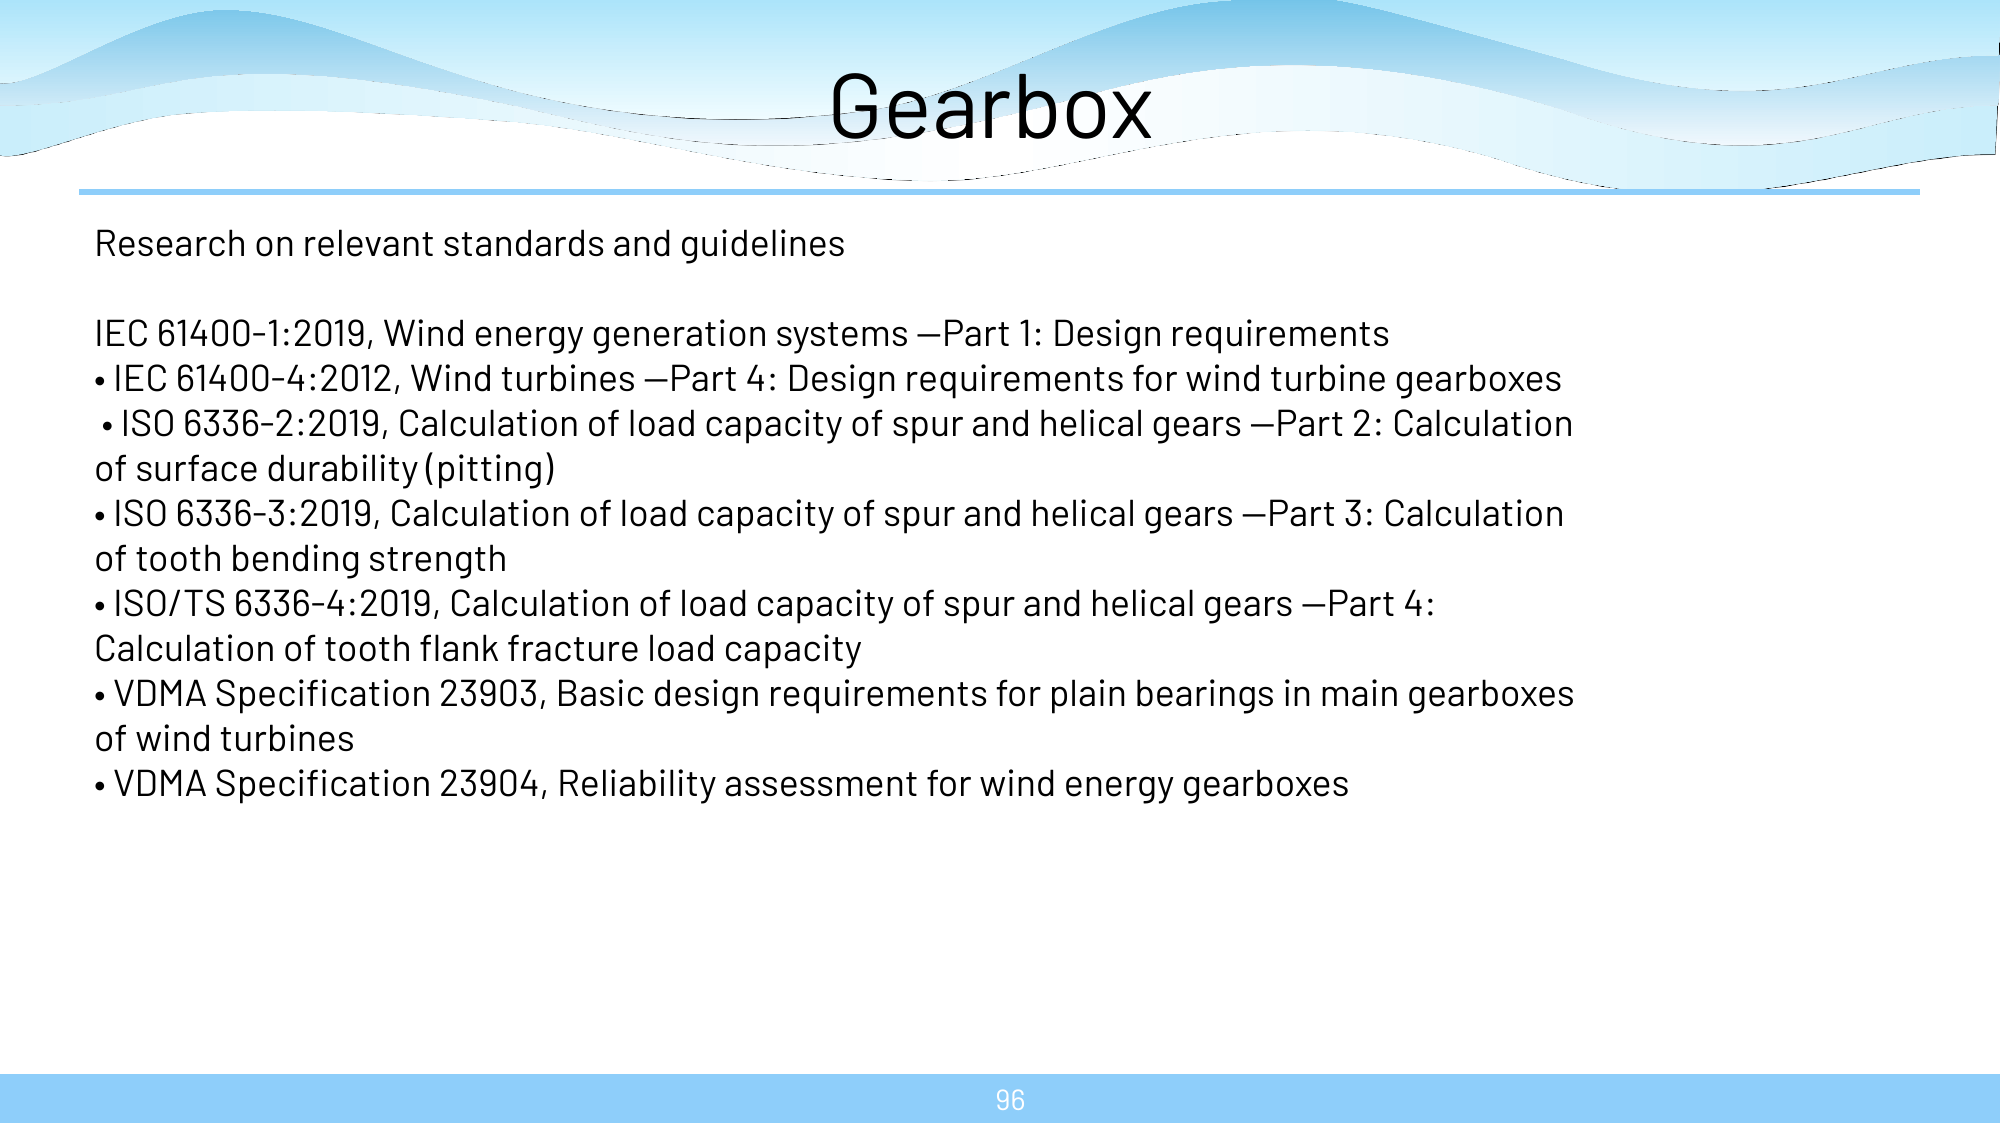

# Gearbox

Research on relevant standards and guidelines

IEC 61400-1:2019, Wind energy generation systems —Part 1: Design requirements
• IEC 61400-4:2012, Wind turbines —Part 4: Design requirements for wind turbine gearboxes
 • ISO 6336-2:2019, Calculation of load capacity of spur and helical gears —Part 2: Calculation of surface durability (pitting)
• ISO 6336-3:2019, Calculation of load capacity of spur and helical gears —Part 3: Calculation of tooth bending strength
• ISO/TS 6336-4:2019, Calculation of load capacity of spur and helical gears —Part 4: Calculation of tooth flank fracture load capacity
• VDMA Specification 23903, Basic design requirements for plain bearings in main gearboxes of wind turbines
• VDMA Specification 23904, Reliability assessment for wind energy gearboxes
96